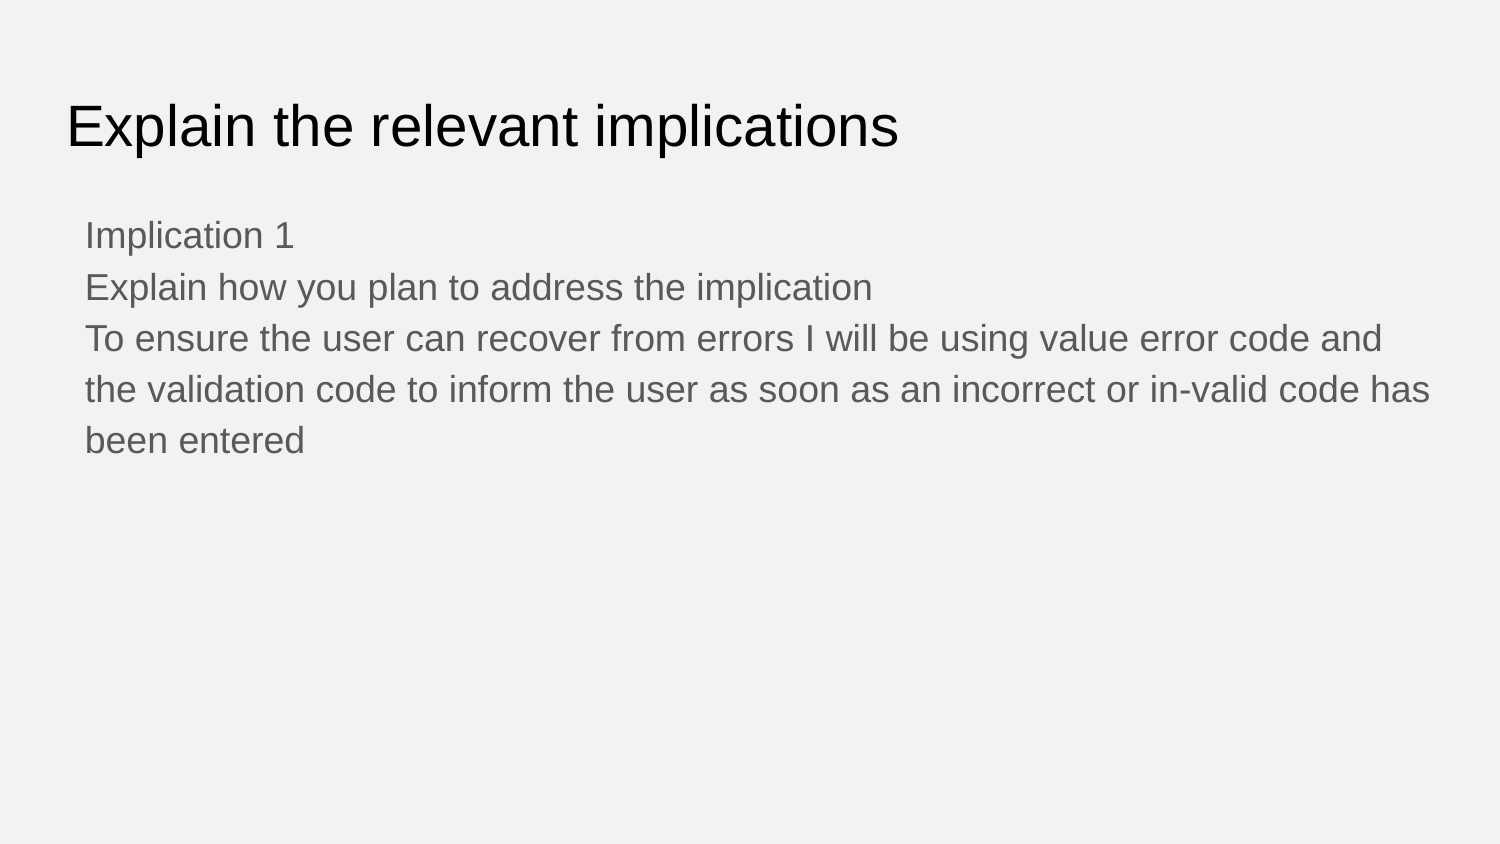

# Explain the relevant implications
Implication 1
Explain how you plan to address the implication
To ensure the user can recover from errors I will be using value error code and the validation code to inform the user as soon as an incorrect or in-valid code has been entered